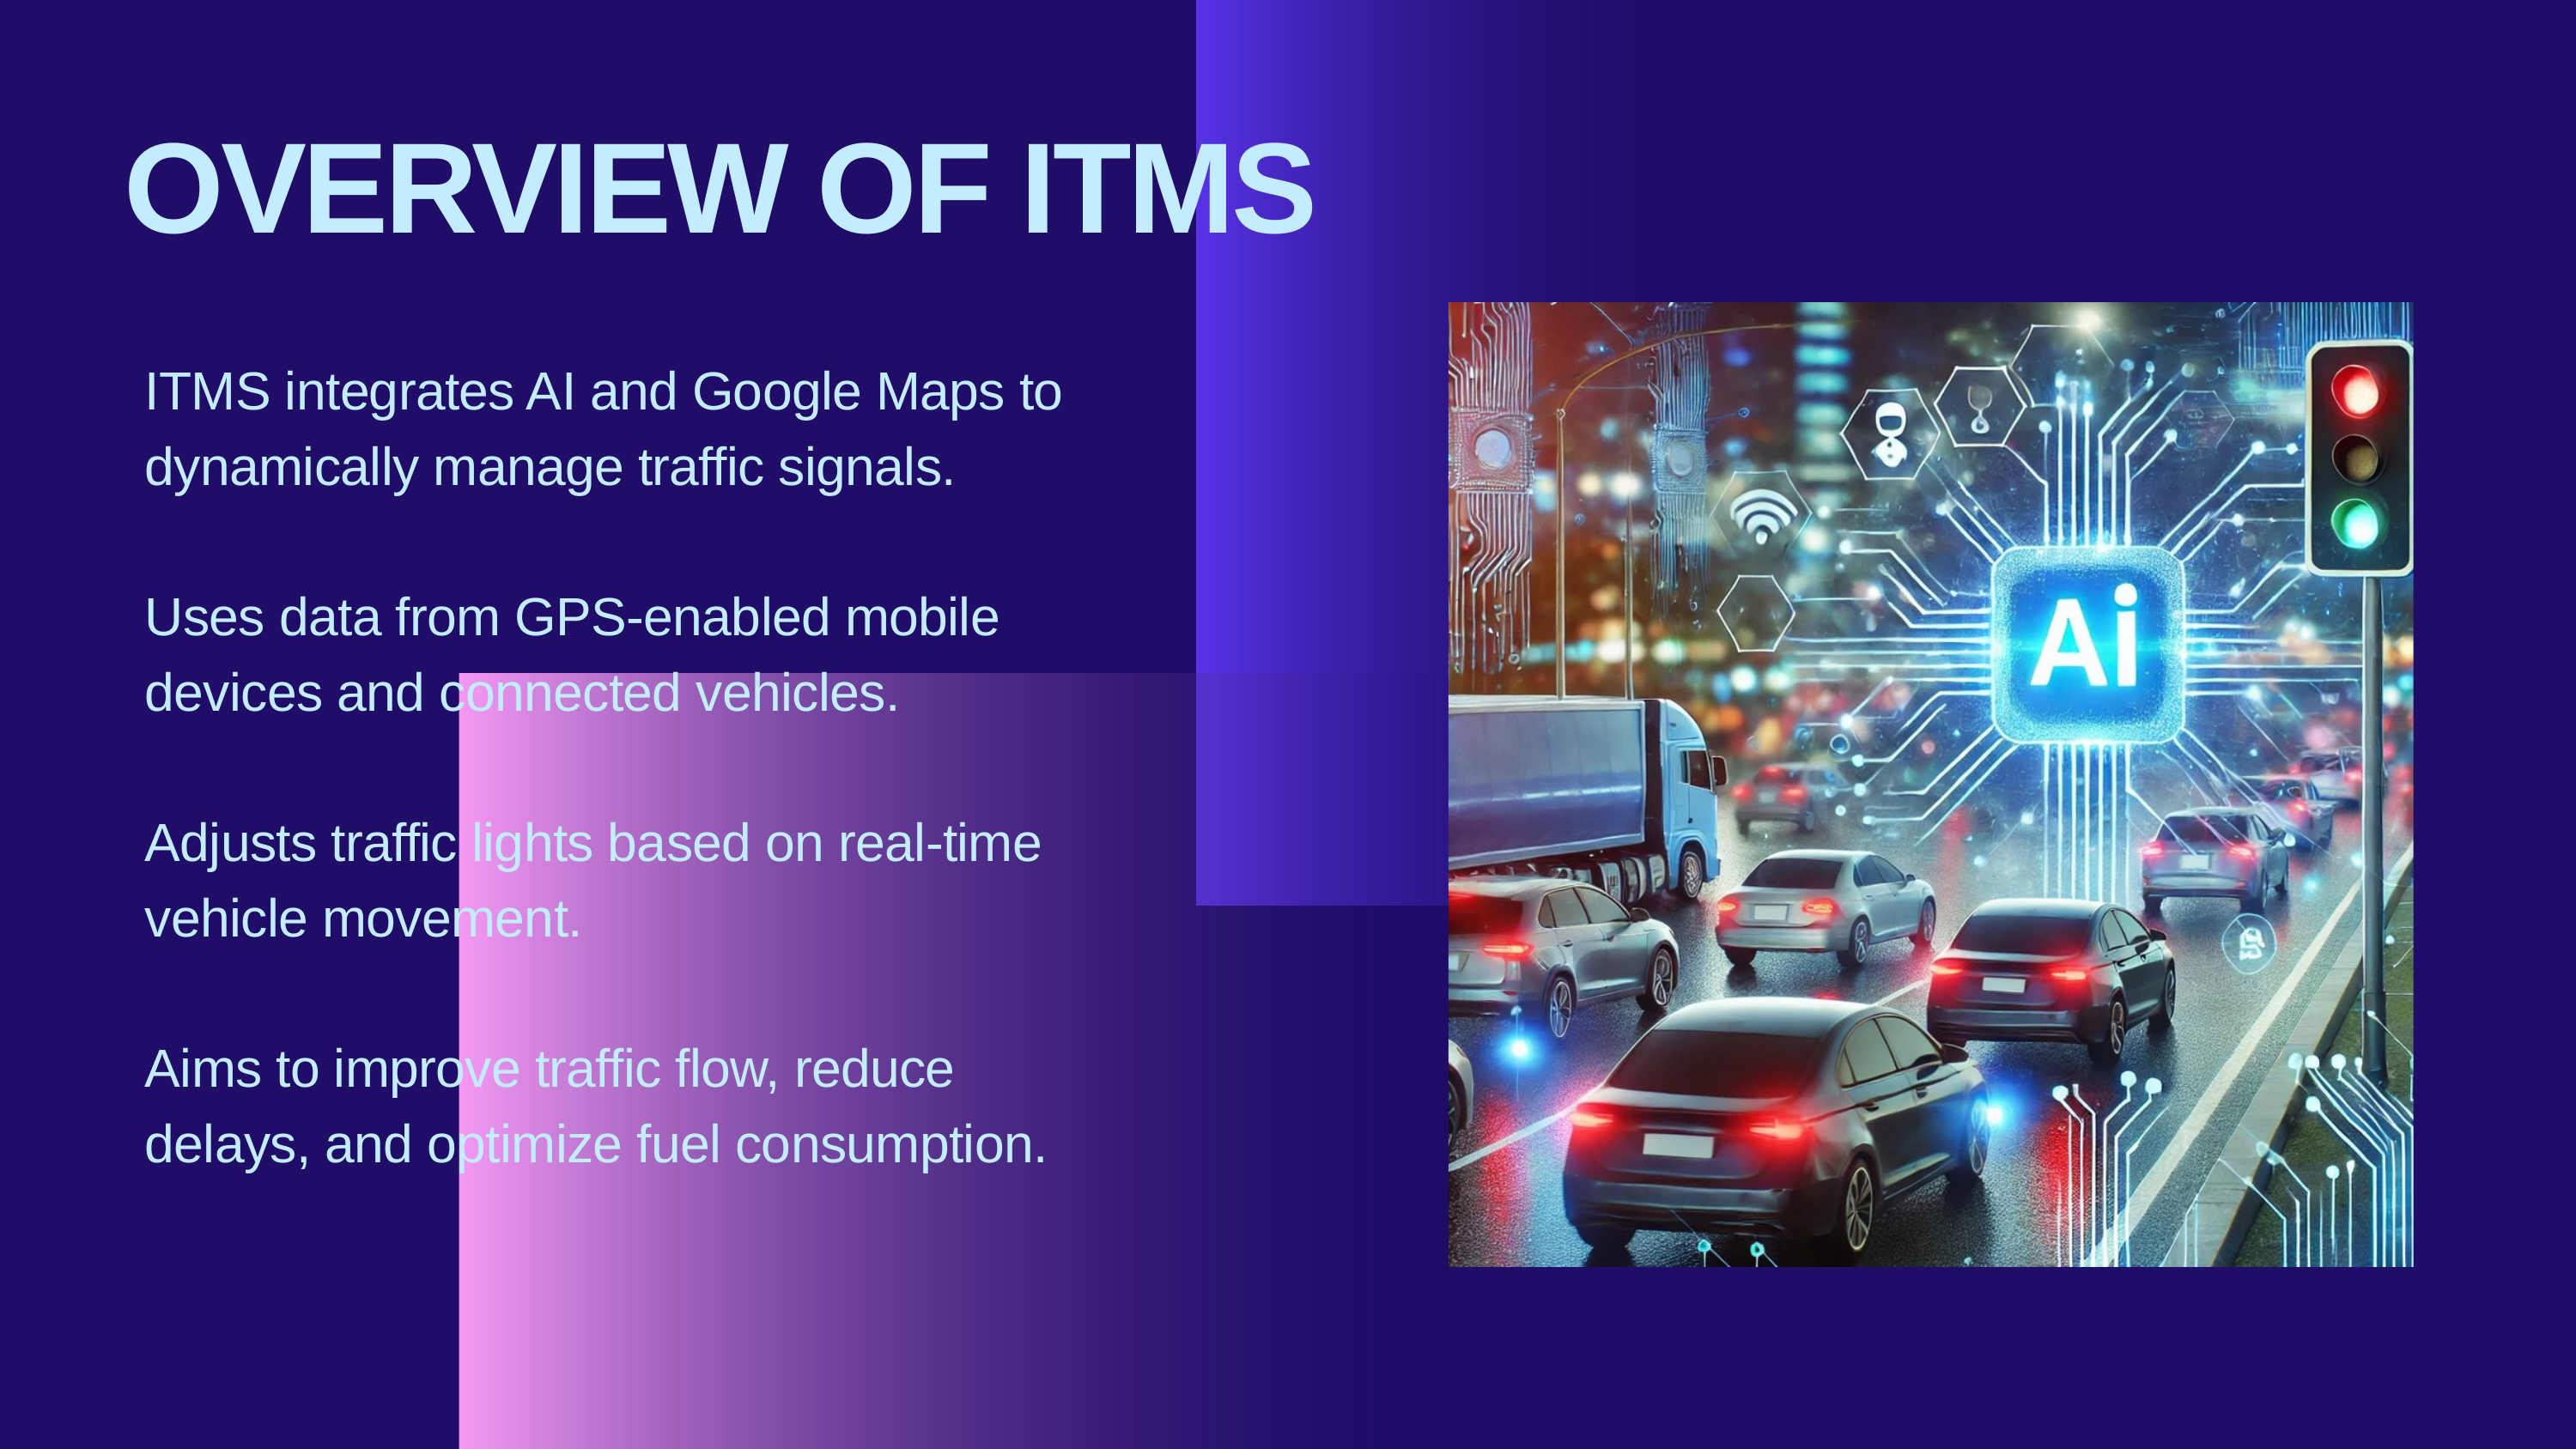

OVERVIEW OF ITMS

ITMS integrates AI and Google Maps to dynamically manage traffic signals.

Uses data from GPS-enabled mobile devices and connected vehicles.

Adjusts traffic lights based on real-time vehicle movement.

Aims to improve traffic flow, reduce delays, and optimize fuel consumption.